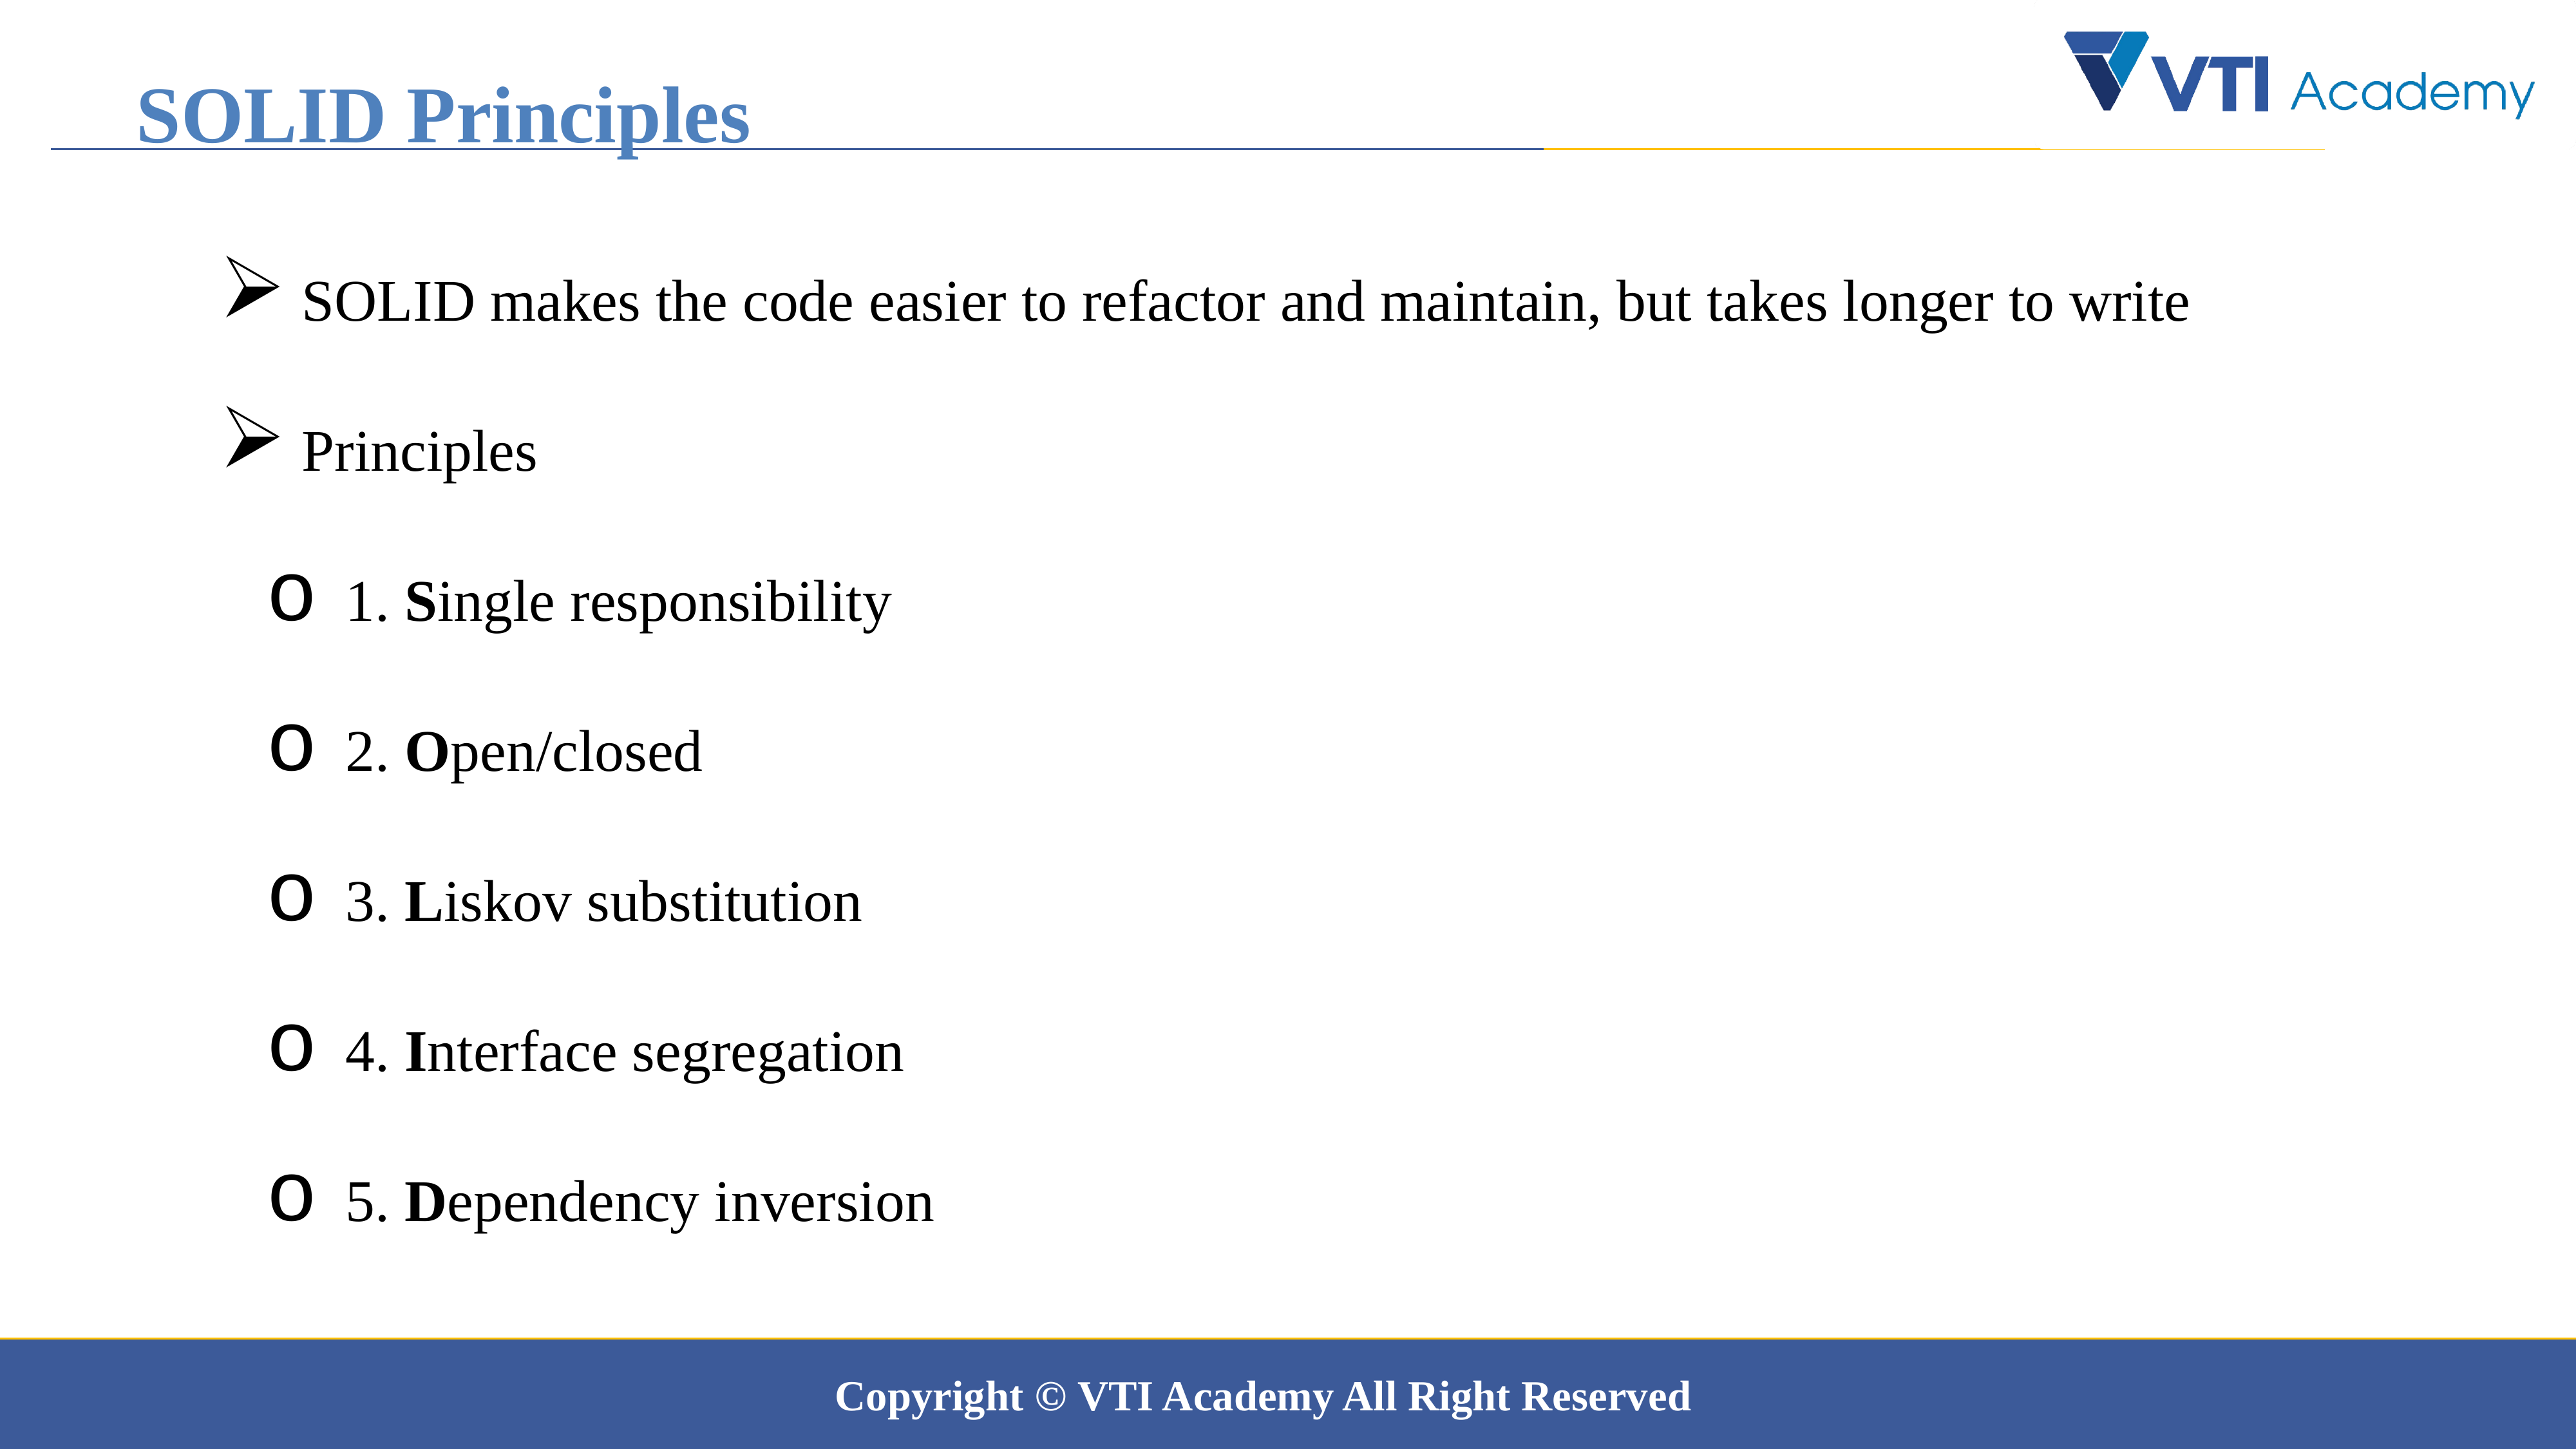

SOLID Principles
 SOLID makes the code easier to refactor and maintain, but takes longer to write
 Principles
 1. Single responsibility
 2. Open/closed
 3. Liskov substitution
 4. Interface segregation
 5. Dependency inversion